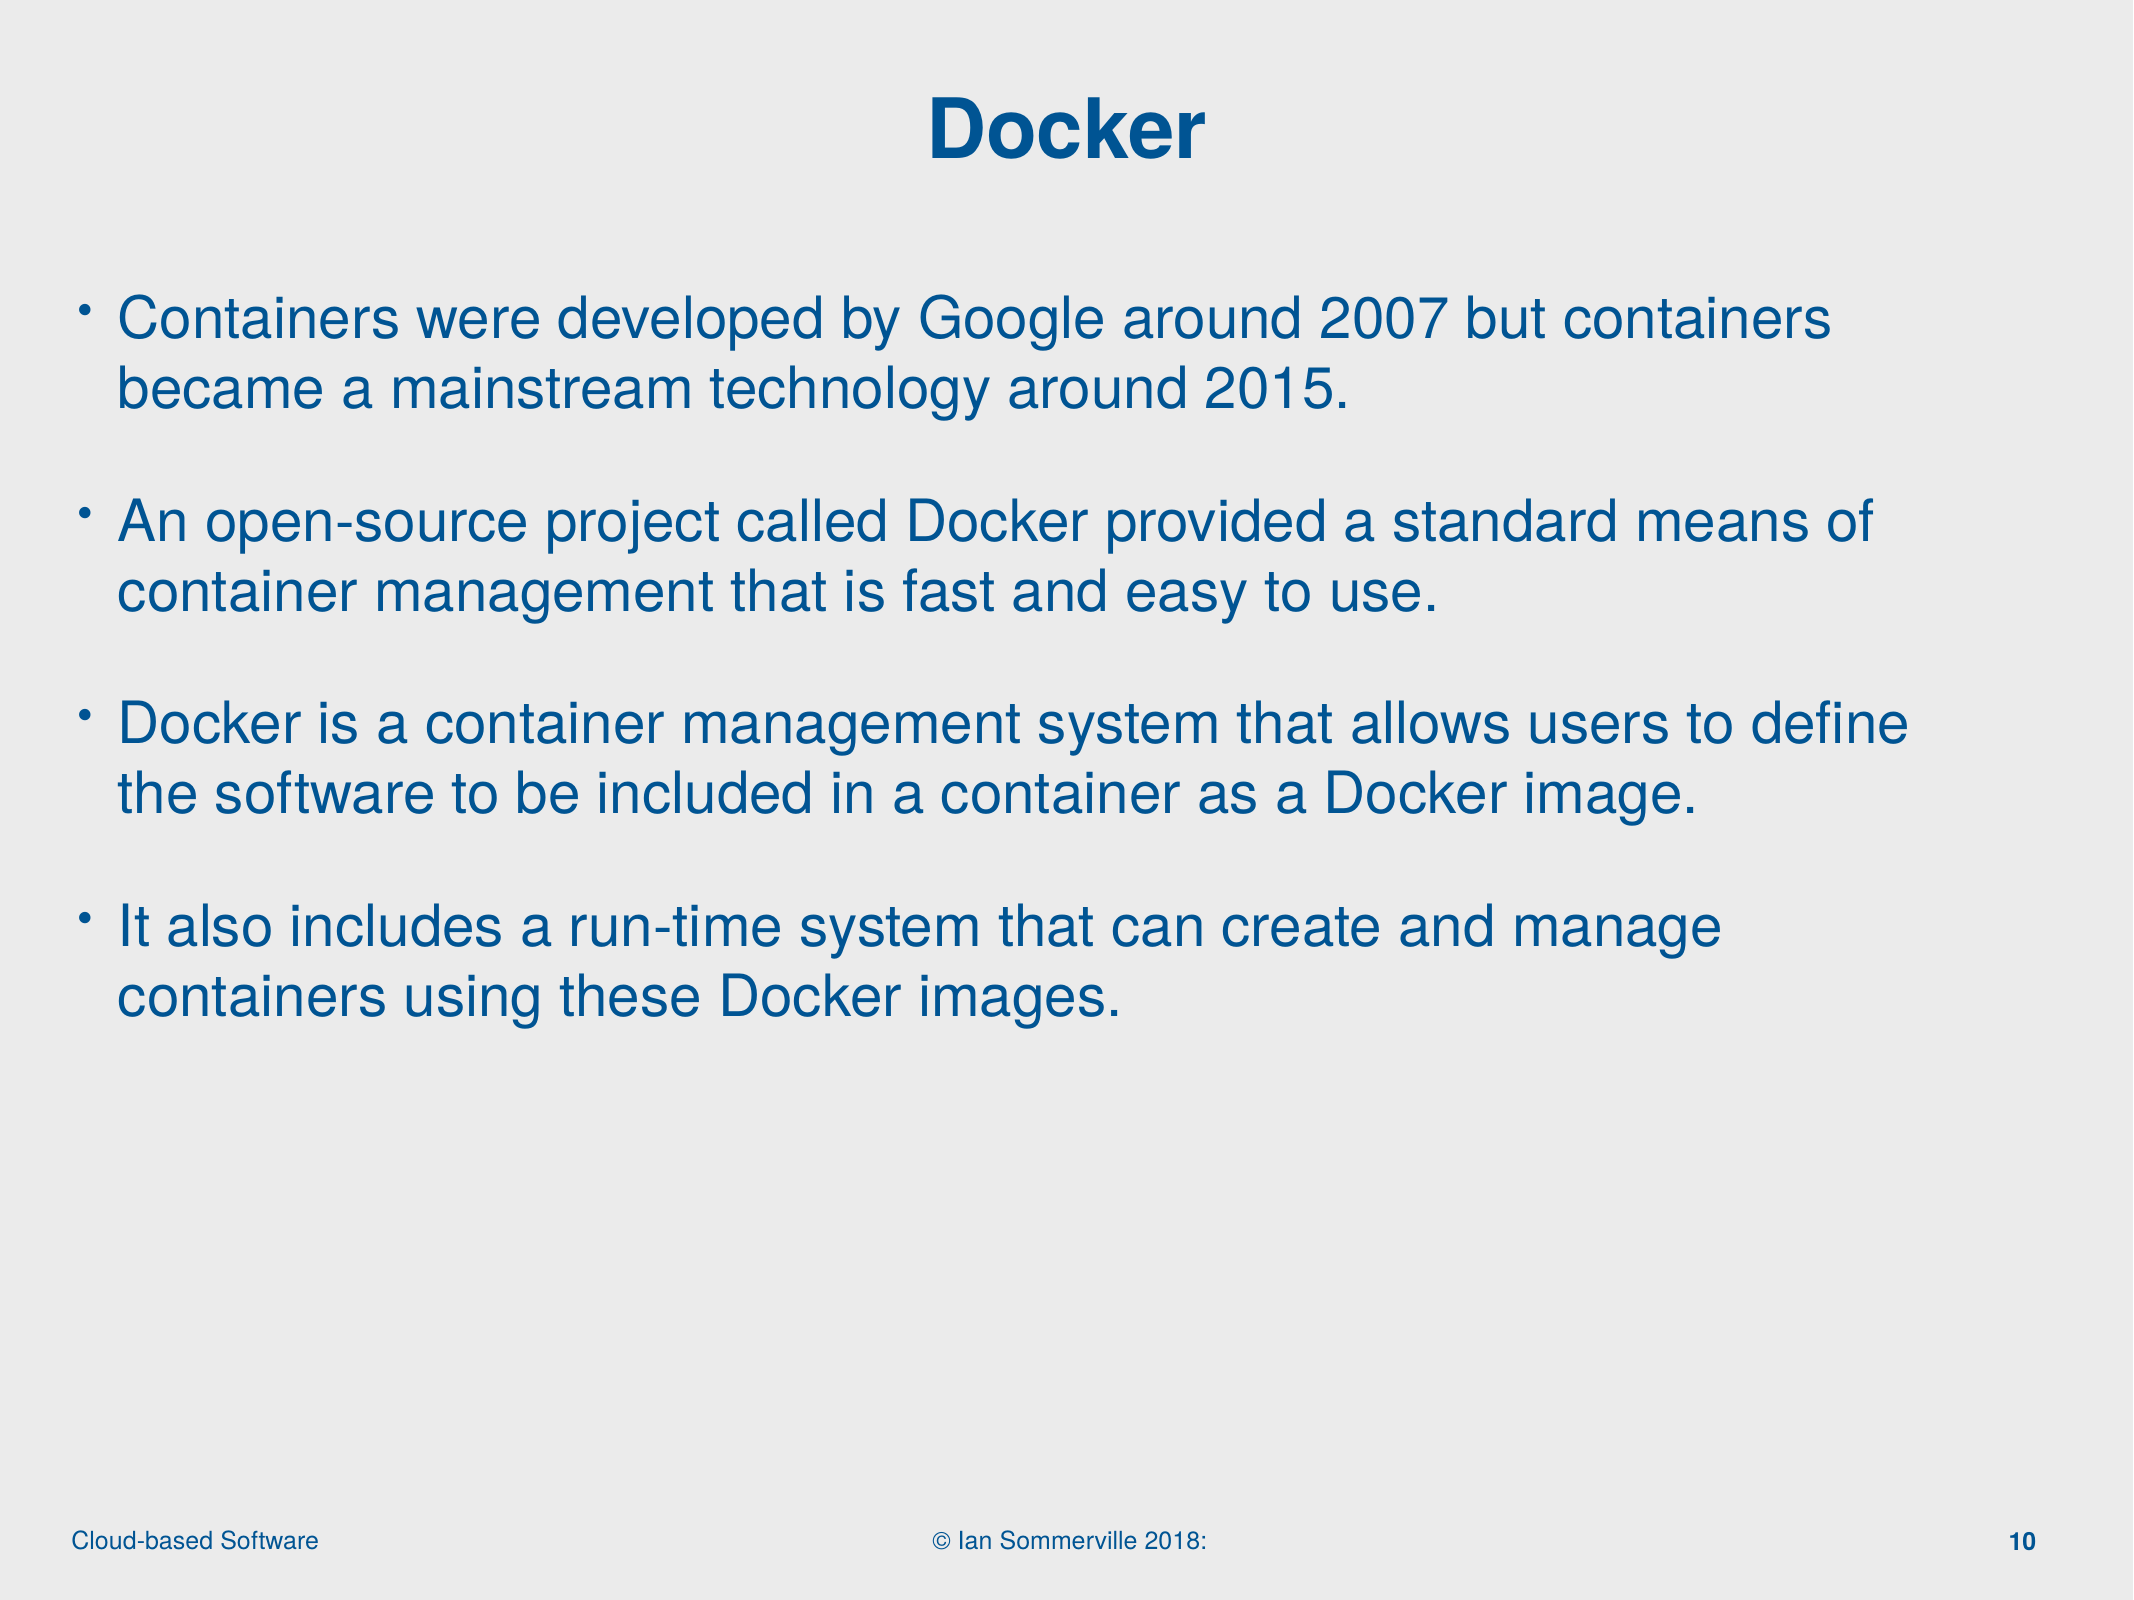

# Docker
Containers were developed by Google around 2007 but containers became a mainstream technology around 2015.
An open-source project called Docker provided a standard means of container management that is fast and easy to use.
Docker is a container management system that allows users to define the software to be included in a container as a Docker image.
It also includes a run-time system that can create and manage containers using these Docker images.
10